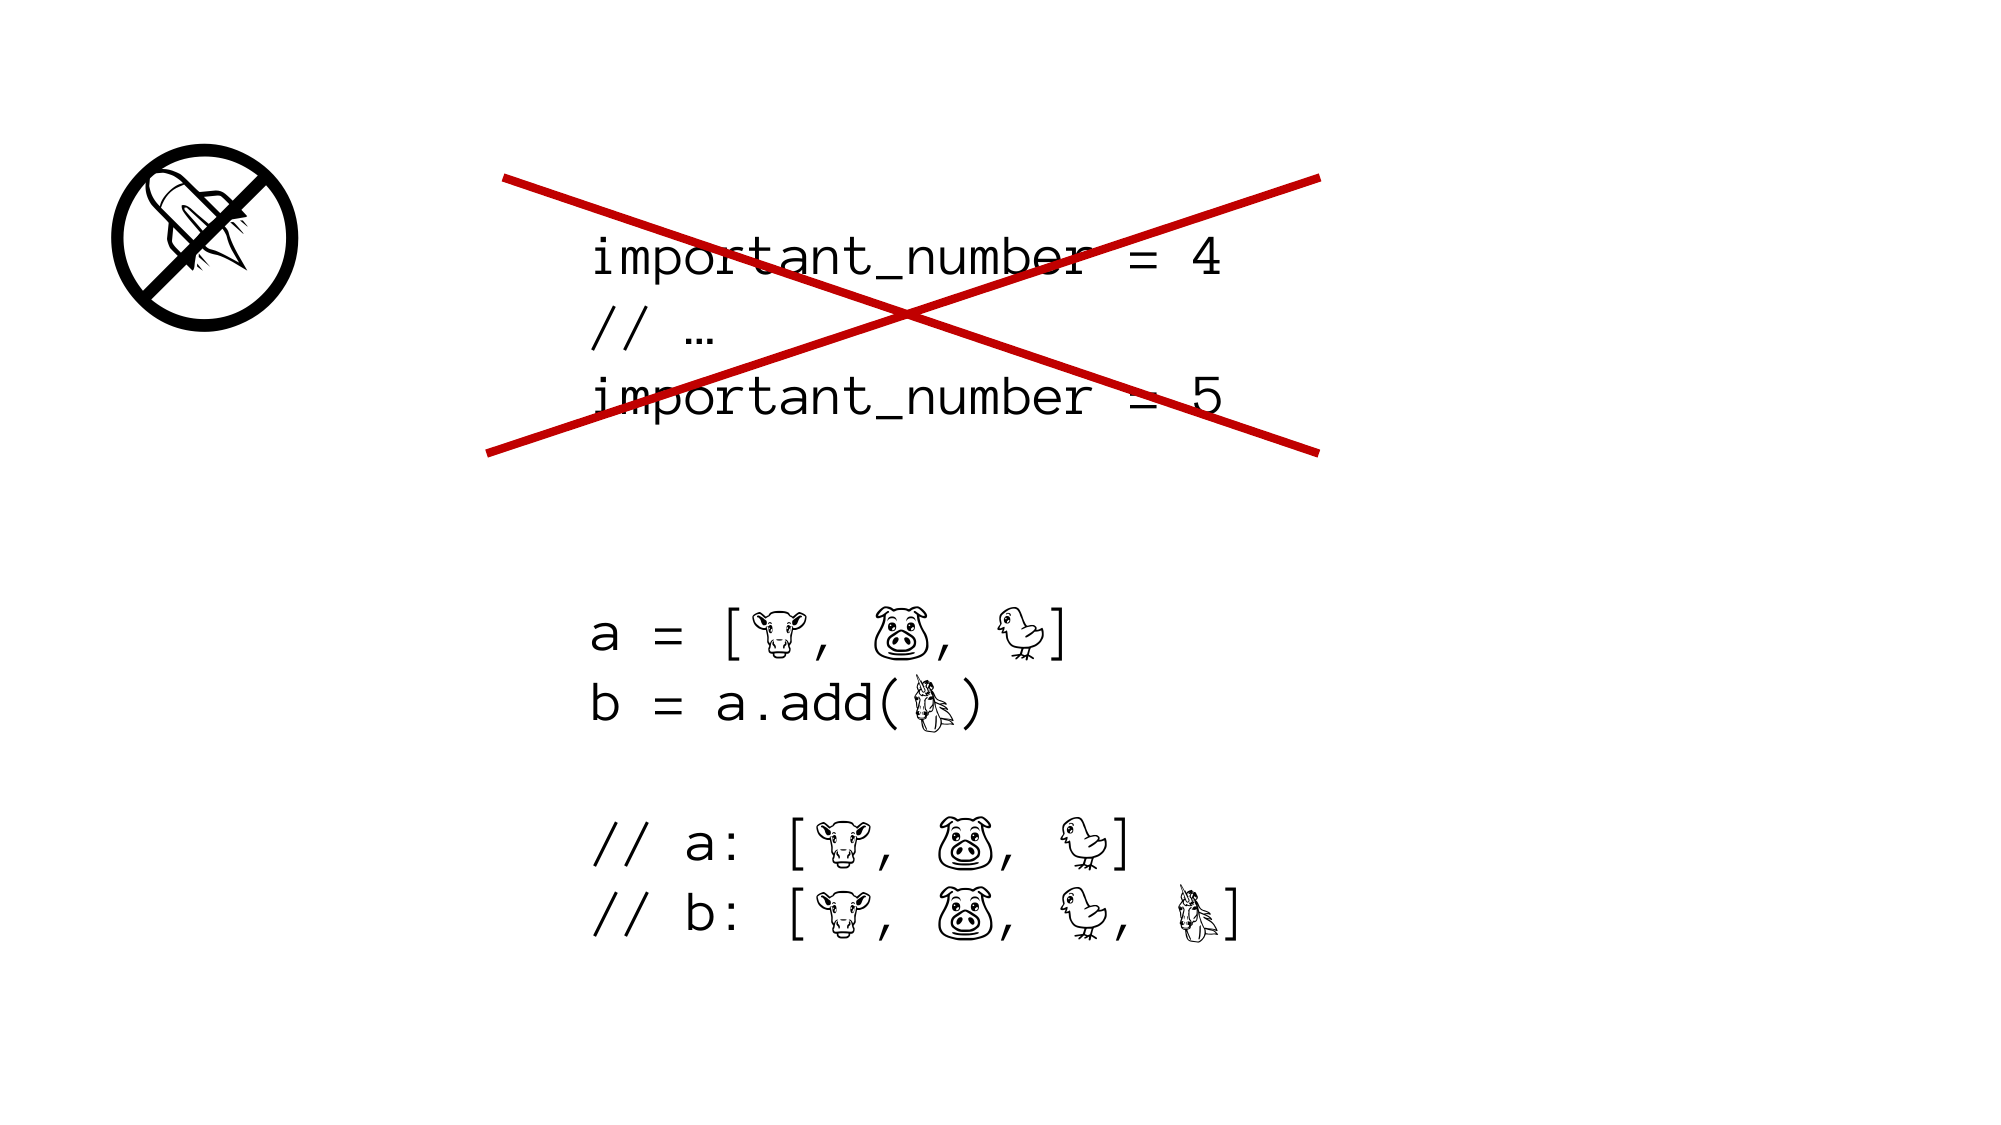

🚫
🚀
important_number = 4
// …
important_number = 5
a = [🐮, 🐷, 🐤]
b = a.add(🦄)

// a: [🐮, 🐷, 🐤]
// b: [🐮, 🐷, 🐤, 🦄]